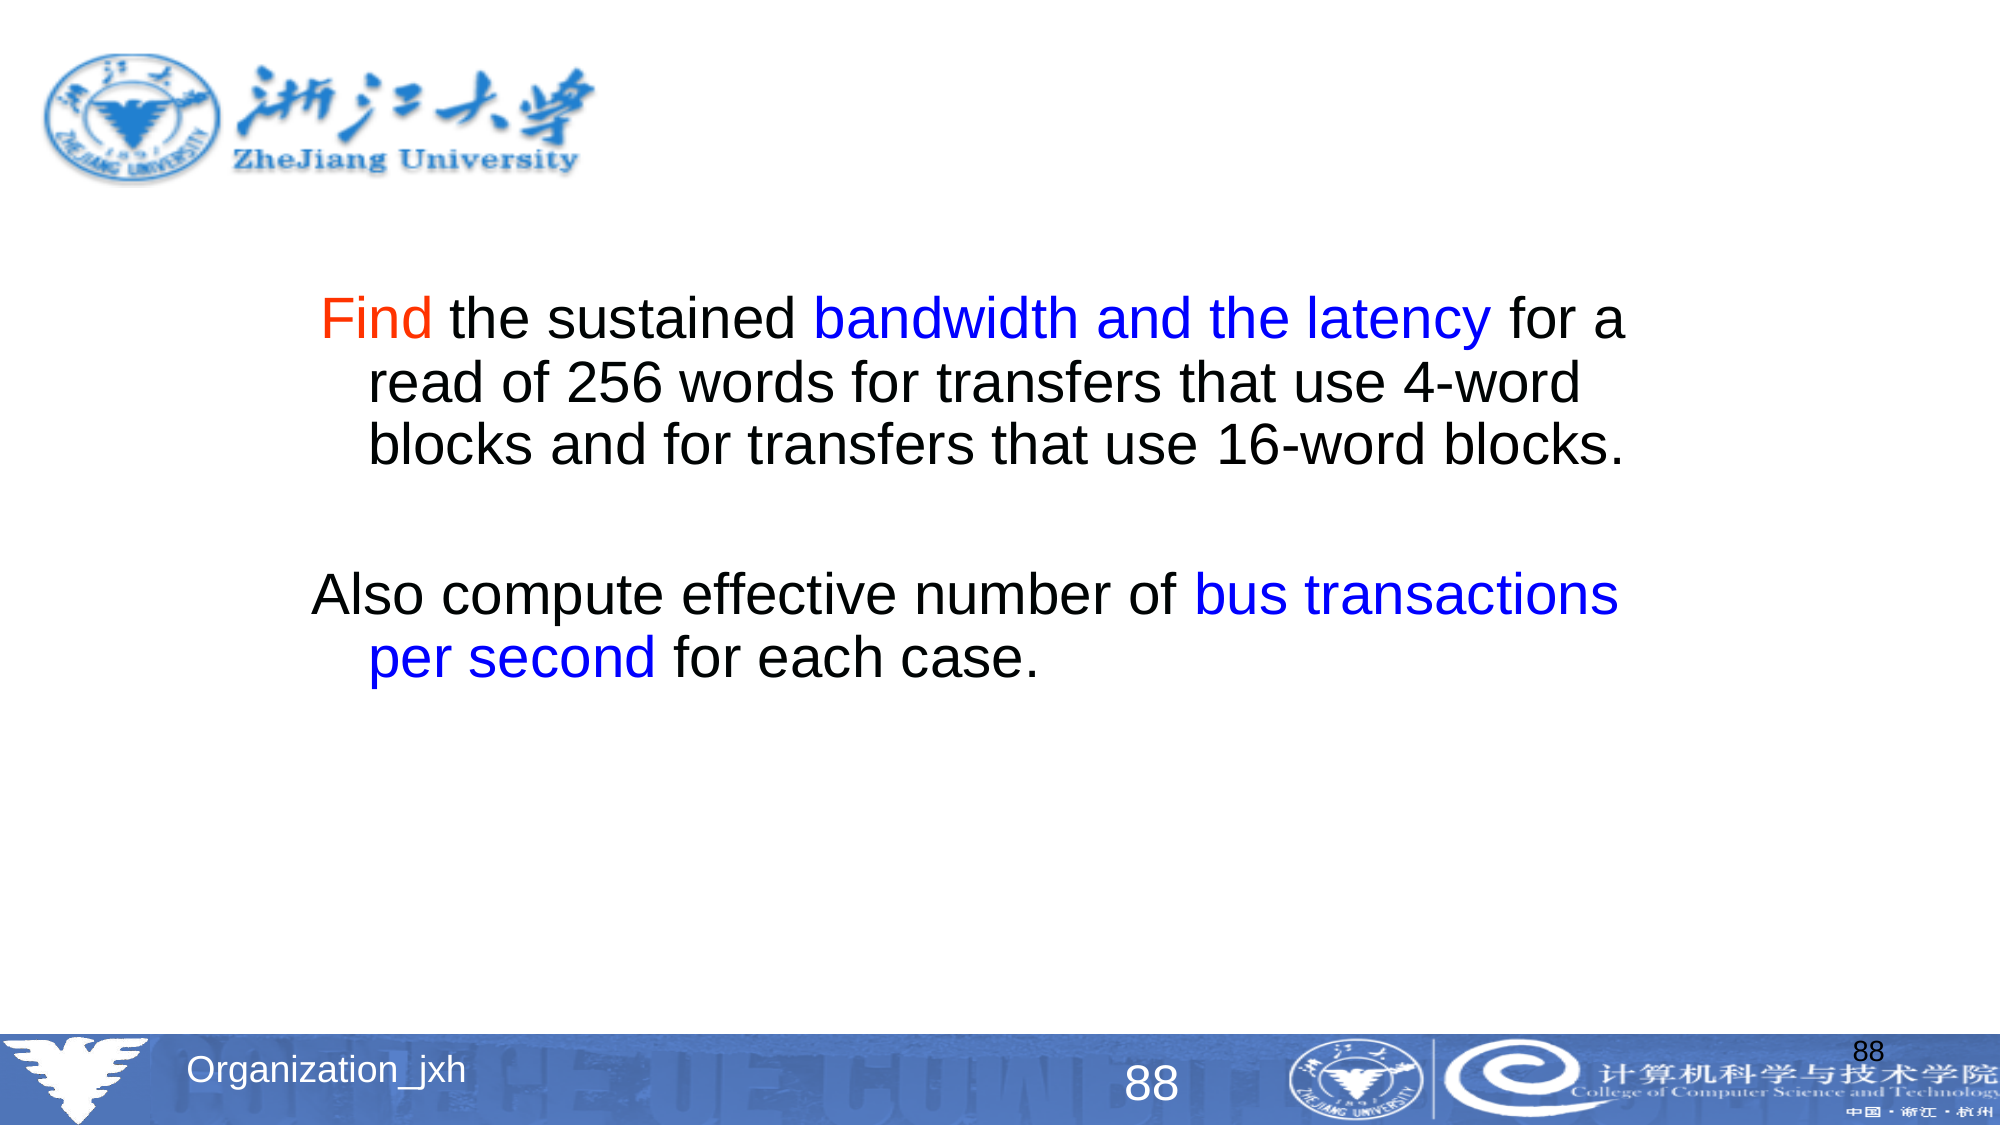

Find the sustained bandwidth and the latency for a read of 256 words for transfers that use 4-word blocks and for transfers that use 16-word blocks.

Also compute effective number of bus transactions per second for each case.
88